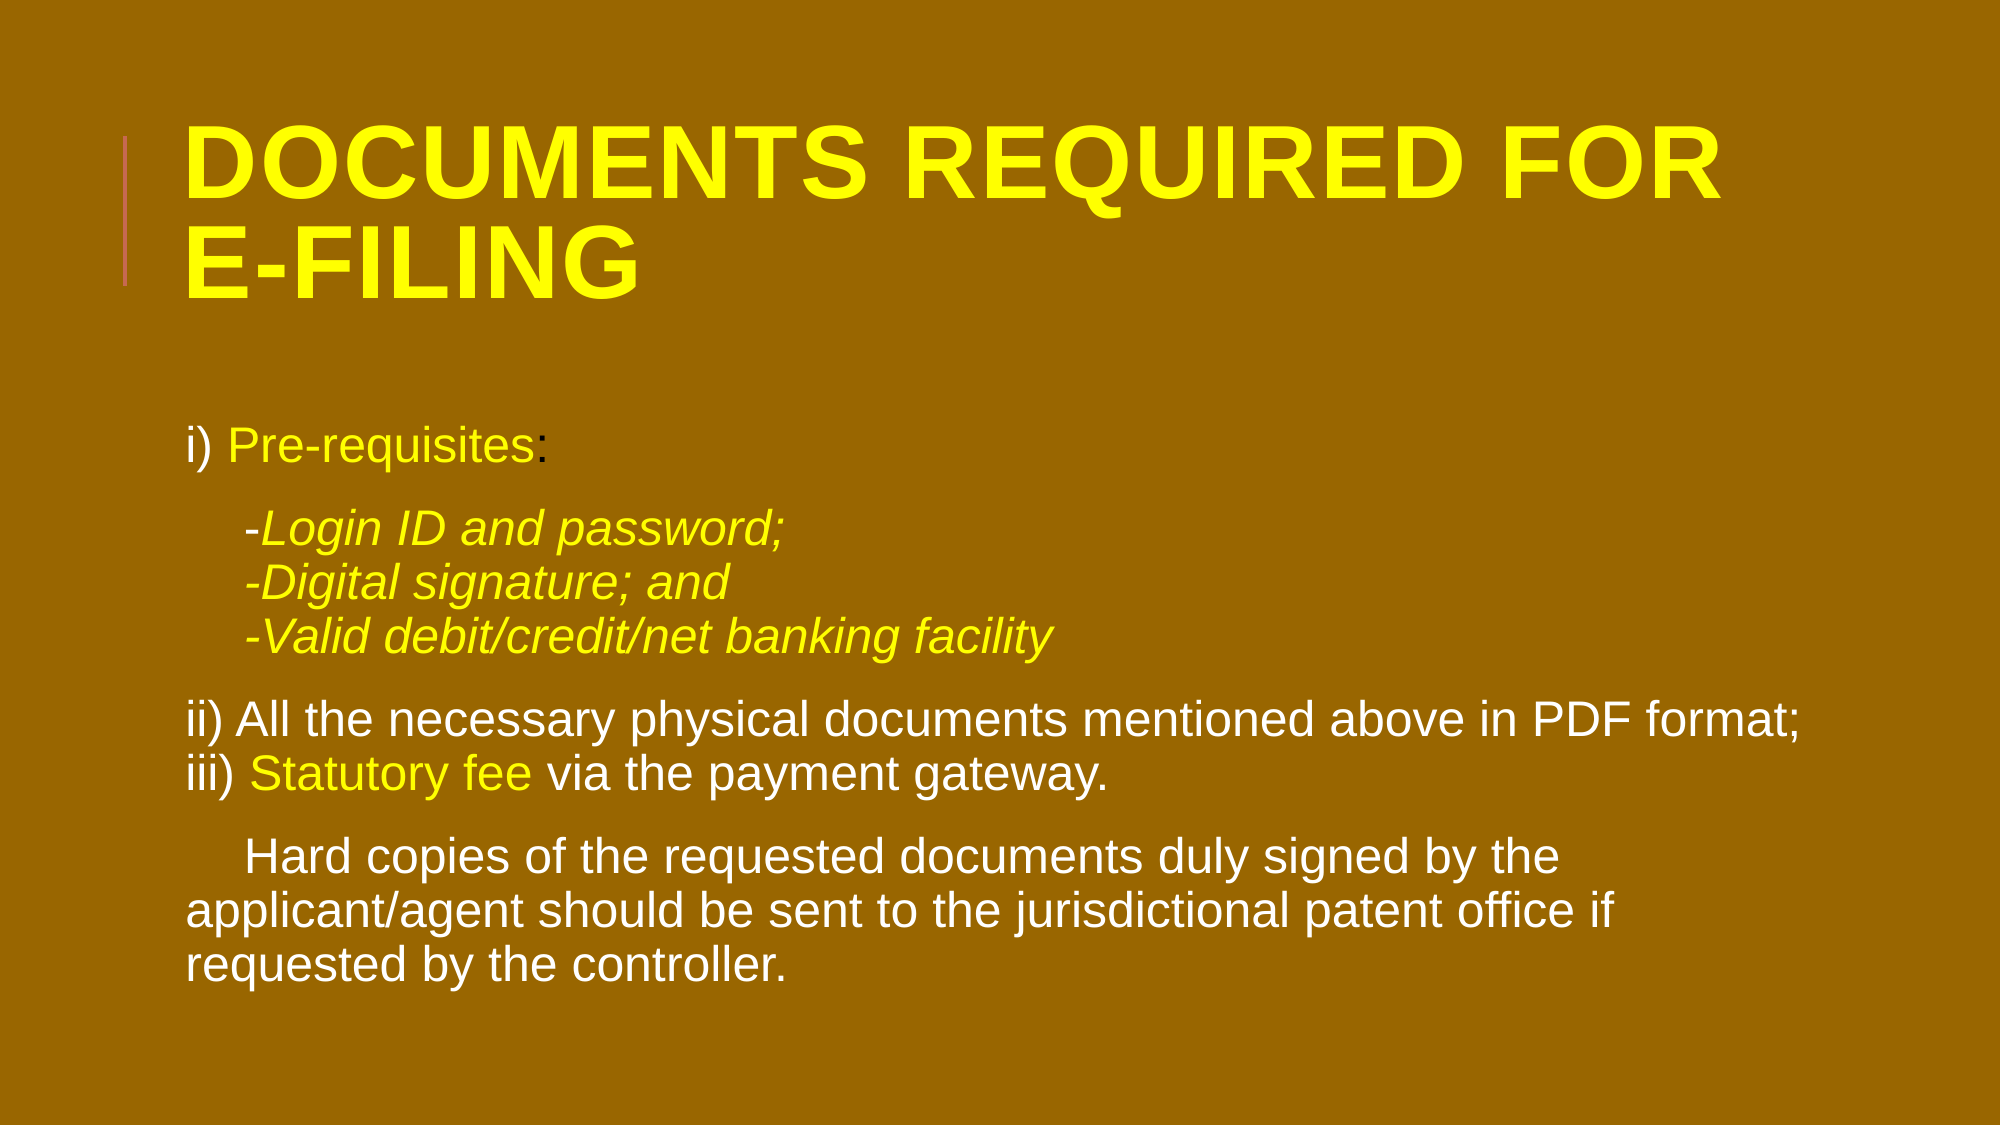

# Documents required for E-filing
i) Pre-requisites:
-Login ID and password;
-Digital signature; and
-Valid debit/credit/net banking facility
ii) All the necessary physical documents mentioned above in PDF format;
iii) Statutory fee via the payment gateway.
Hard copies of the requested documents duly signed by the applicant/agent should be sent to the jurisdictional patent office if requested by the controller.